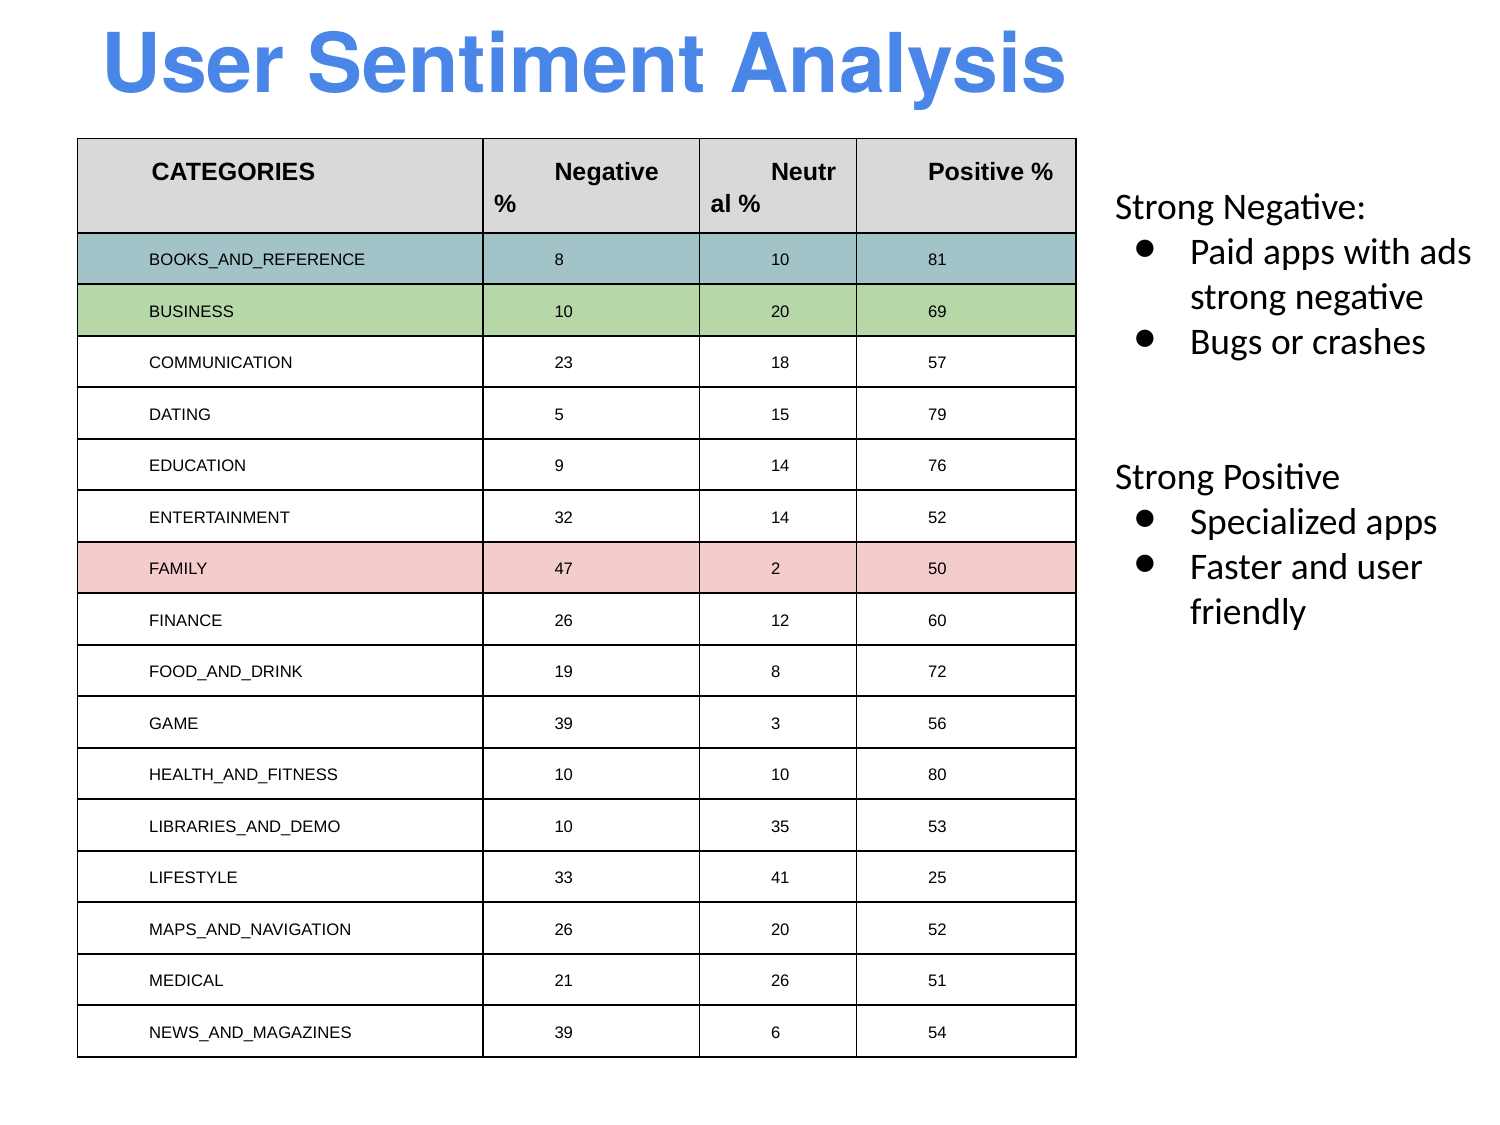

# User Sentiment Analysis
| CATEGORIES | Negative % | Neutral % | Positive % |
| --- | --- | --- | --- |
| BOOKS\_AND\_REFERENCE | 8 | 10 | 81 |
| BUSINESS | 10 | 20 | 69 |
| COMMUNICATION | 23 | 18 | 57 |
| DATING | 5 | 15 | 79 |
| EDUCATION | 9 | 14 | 76 |
| ENTERTAINMENT | 32 | 14 | 52 |
| FAMILY | 47 | 2 | 50 |
| FINANCE | 26 | 12 | 60 |
| FOOD\_AND\_DRINK | 19 | 8 | 72 |
| GAME | 39 | 3 | 56 |
| HEALTH\_AND\_FITNESS | 10 | 10 | 80 |
| LIBRARIES\_AND\_DEMO | 10 | 35 | 53 |
| LIFESTYLE | 33 | 41 | 25 |
| MAPS\_AND\_NAVIGATION | 26 | 20 | 52 |
| MEDICAL | 21 | 26 | 51 |
| NEWS\_AND\_MAGAZINES | 39 | 6 | 54 |
Strong Negative:
Paid apps with ads strong negative
Bugs or crashes

Strong Positive
Specialized apps
Faster and user friendly